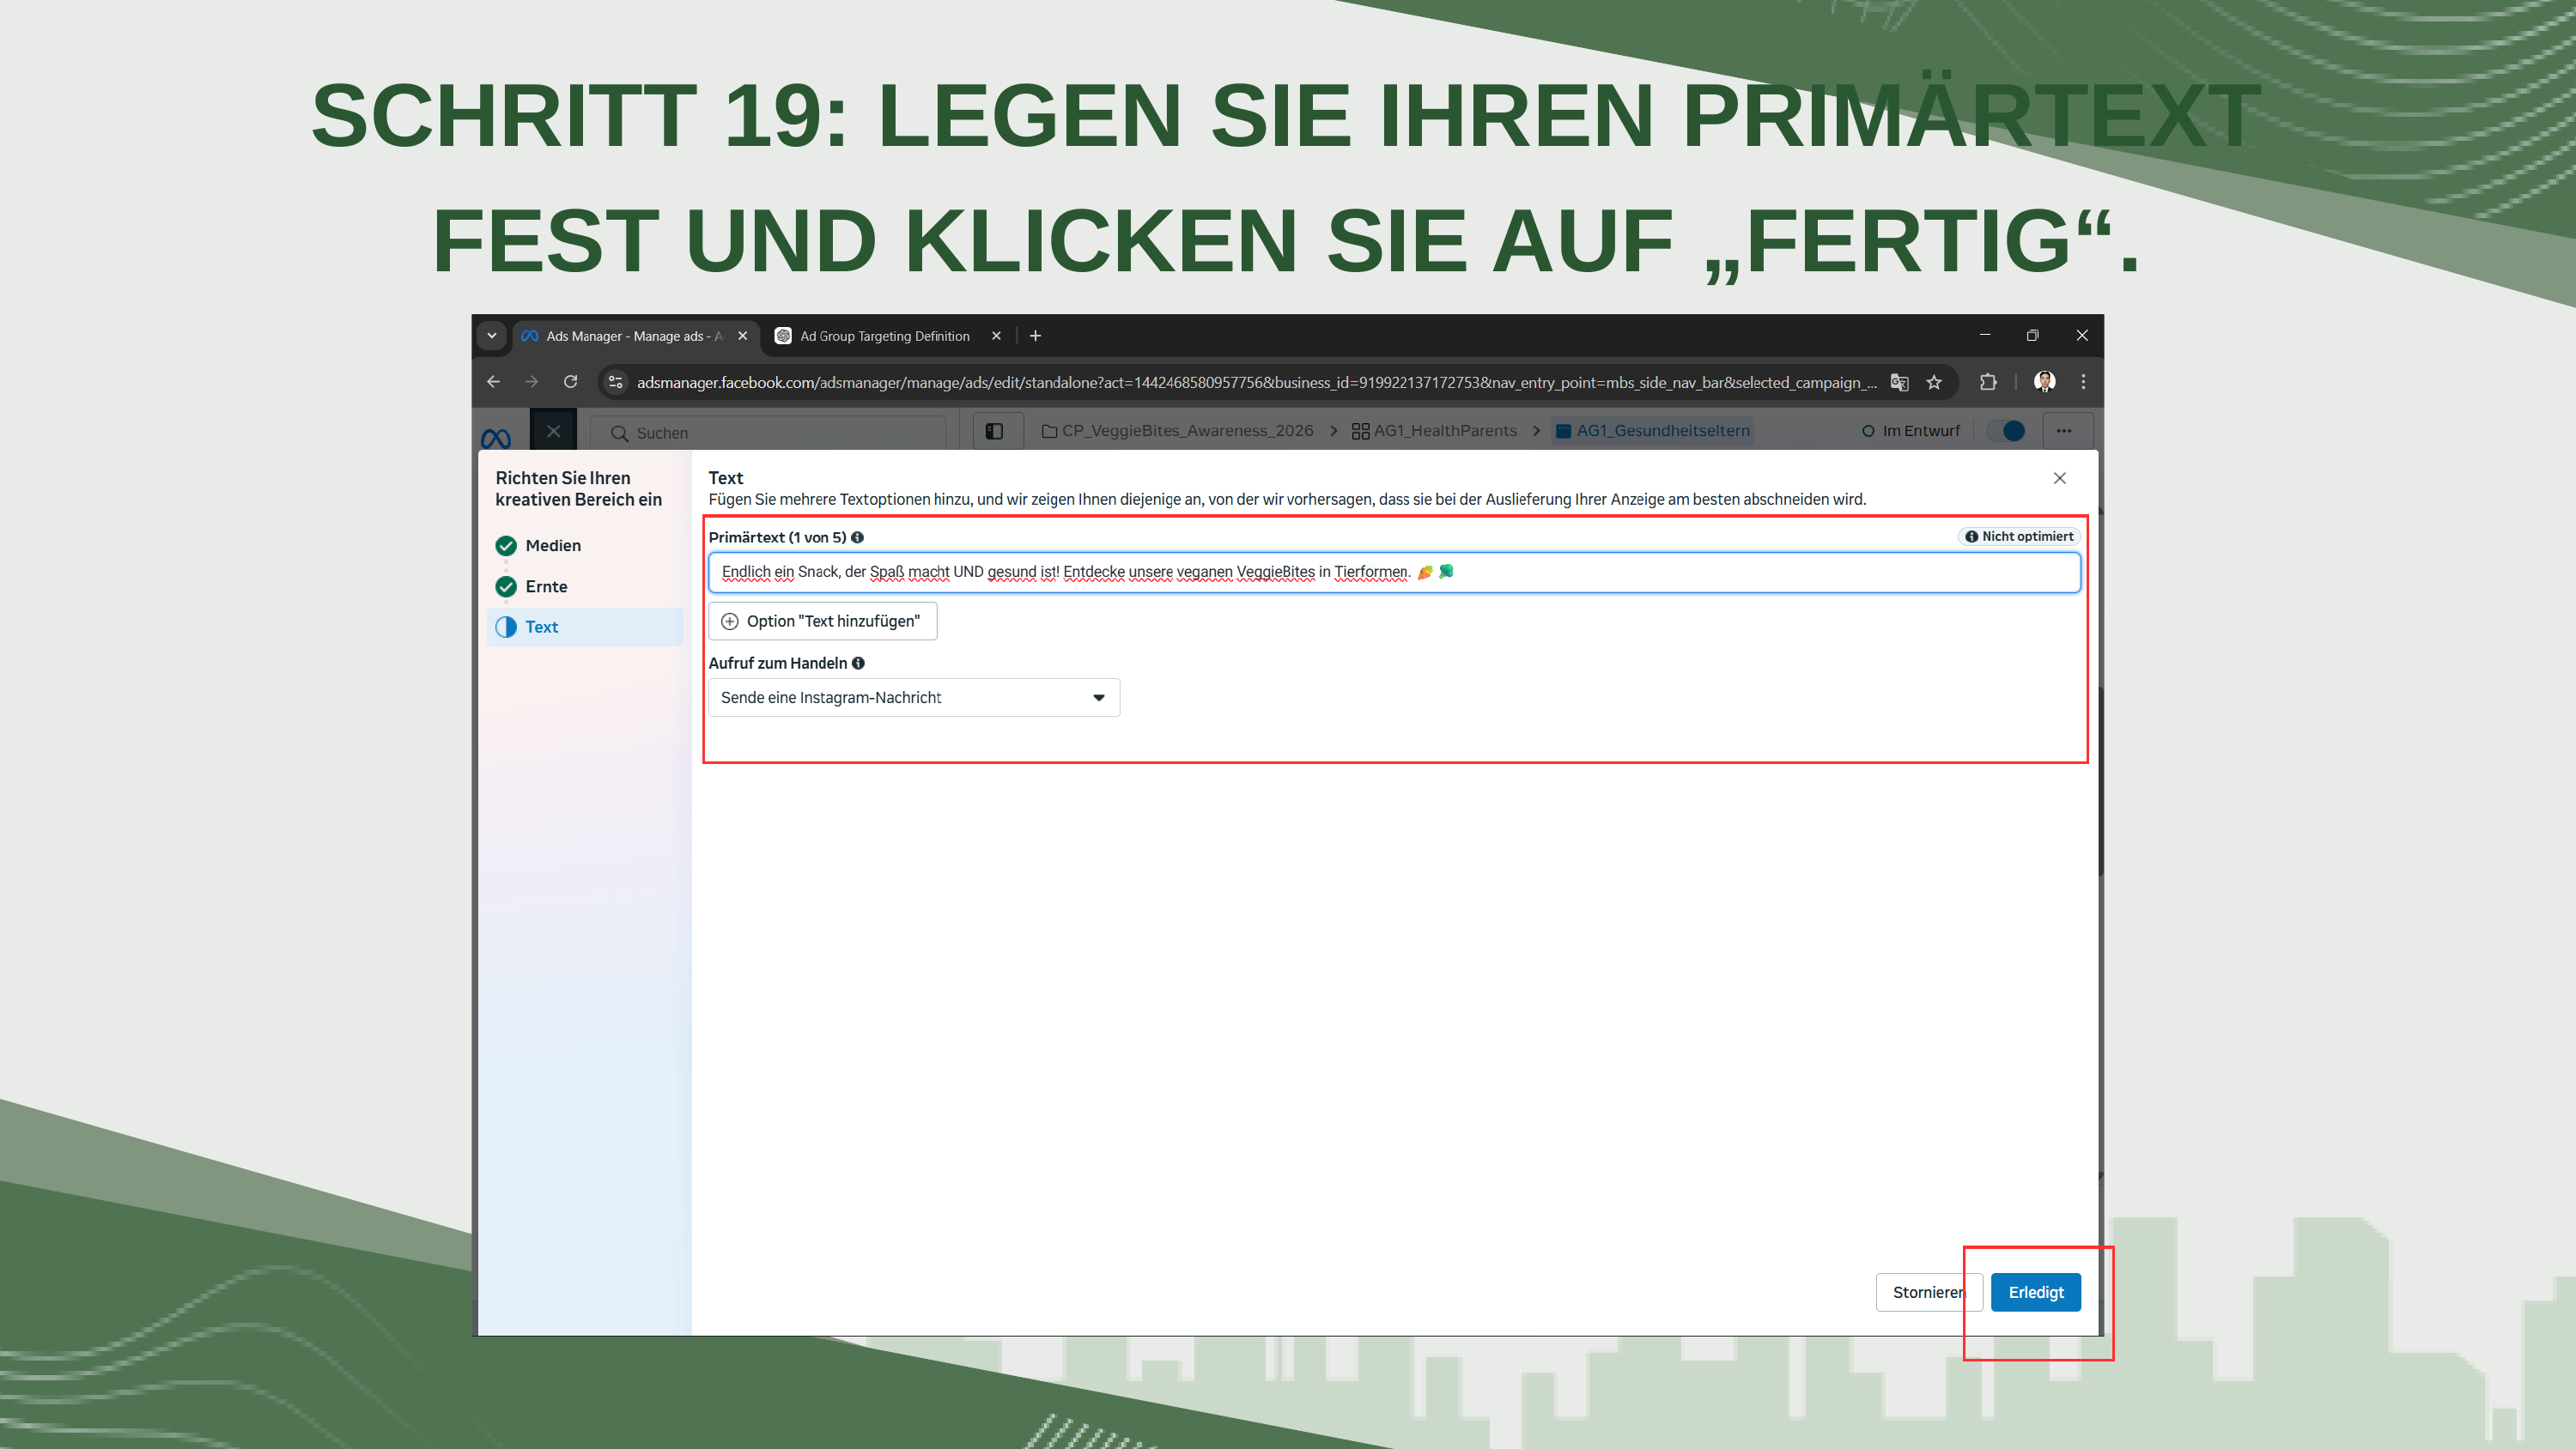

SCHRITT 19: LEGEN SIE IHREN PRIMÄRTEXT FEST UND KLICKEN SIE AUF „FERTIG“.